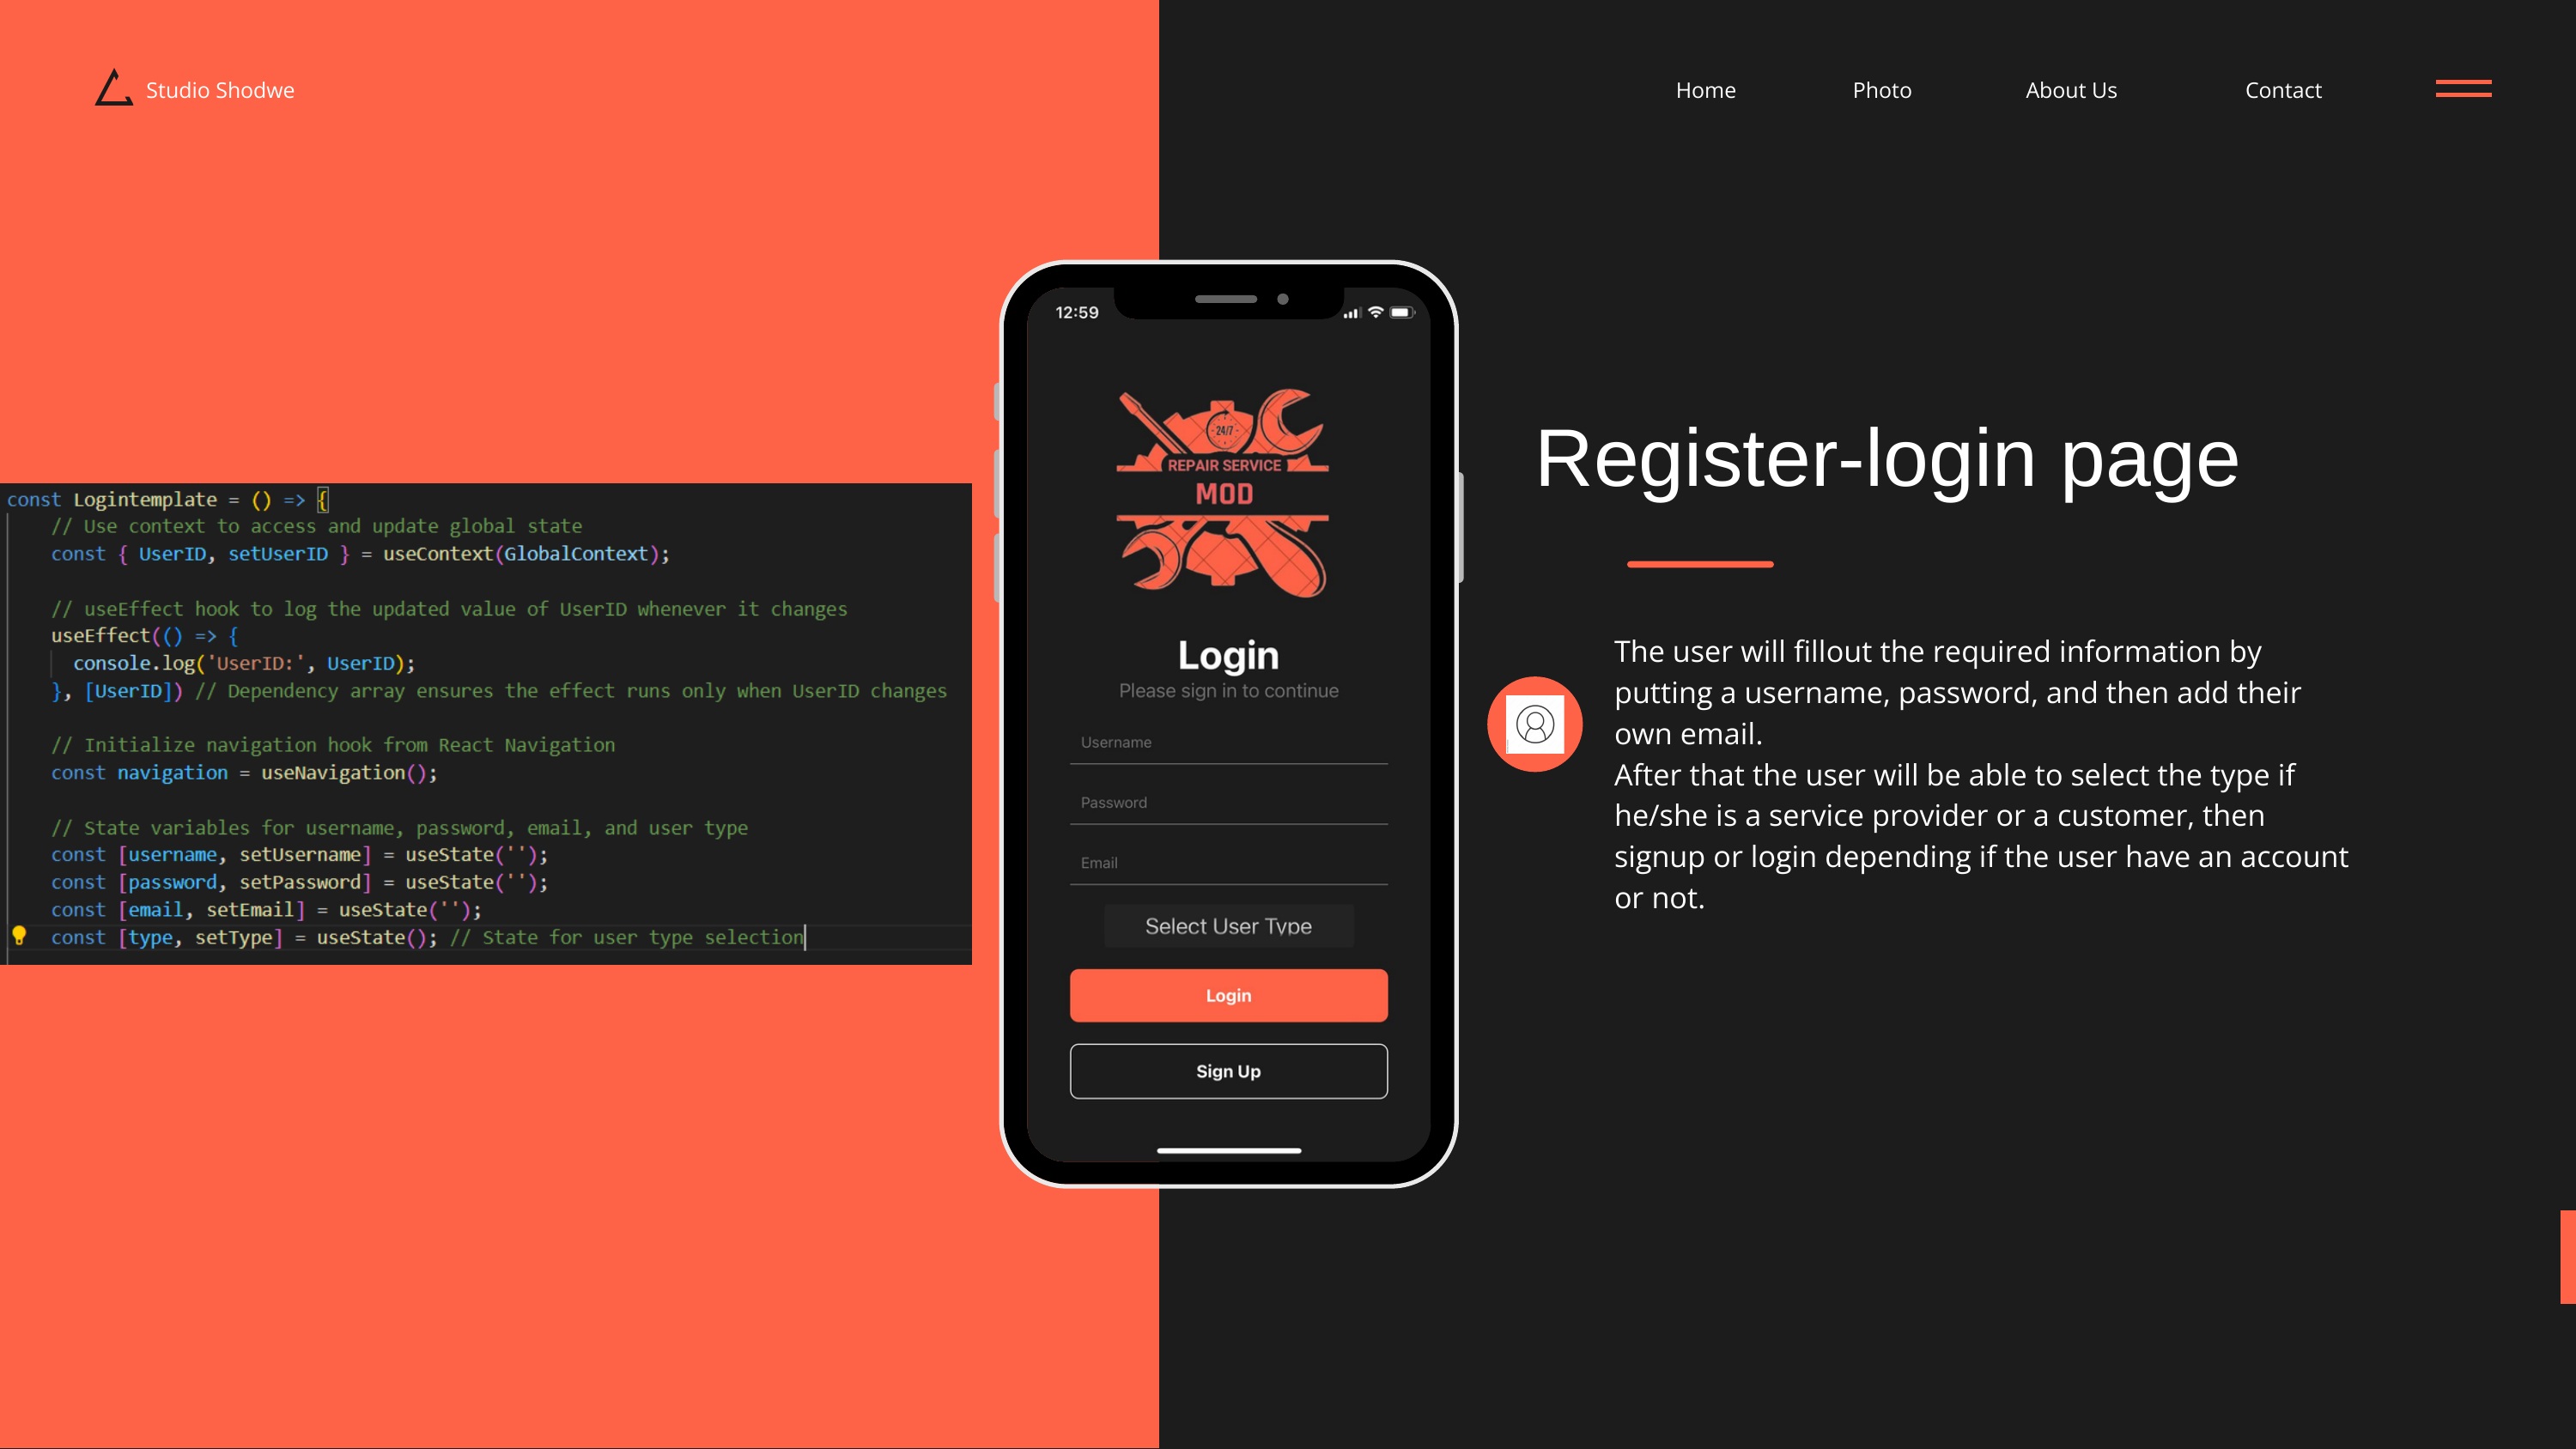

Studio Shodwe
Home
Photo
About Us
Contact

Register-login page

The user will fillout the required information by putting a username, password, and then add their own email.
After that the user will be able to select the type if he/she is a service provider or a customer, then signup or login depending if the user have an account or not.